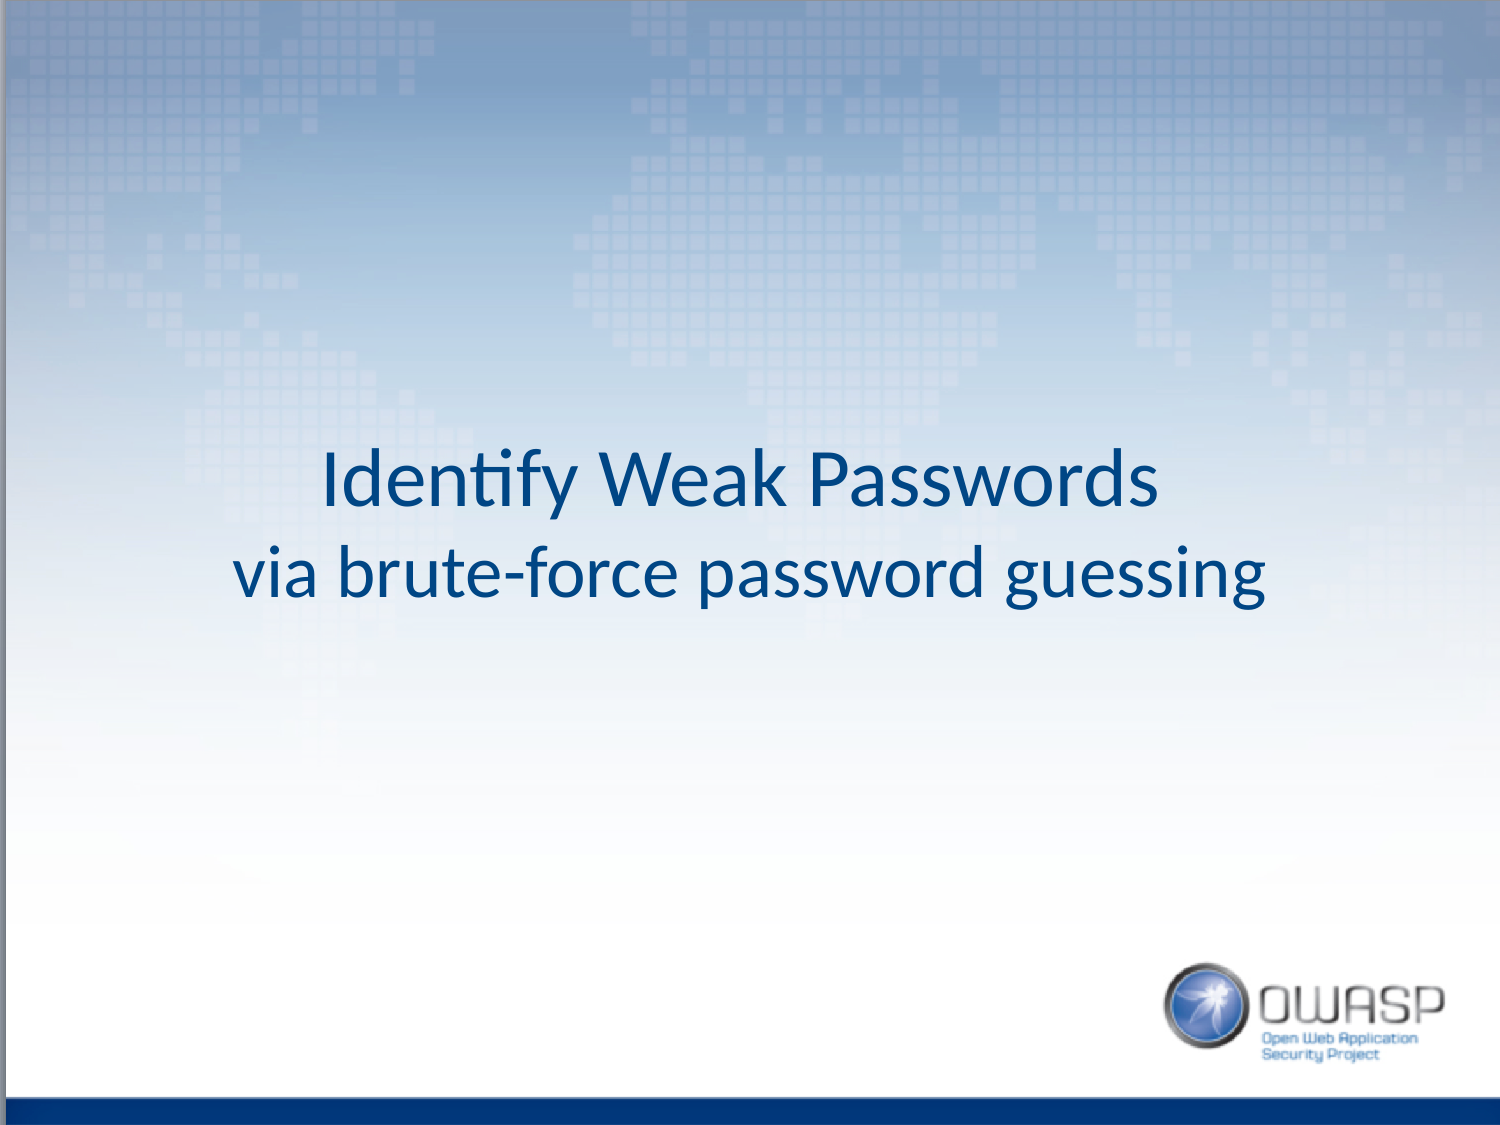

Identify Weak Passwords
via brute-force password guessing